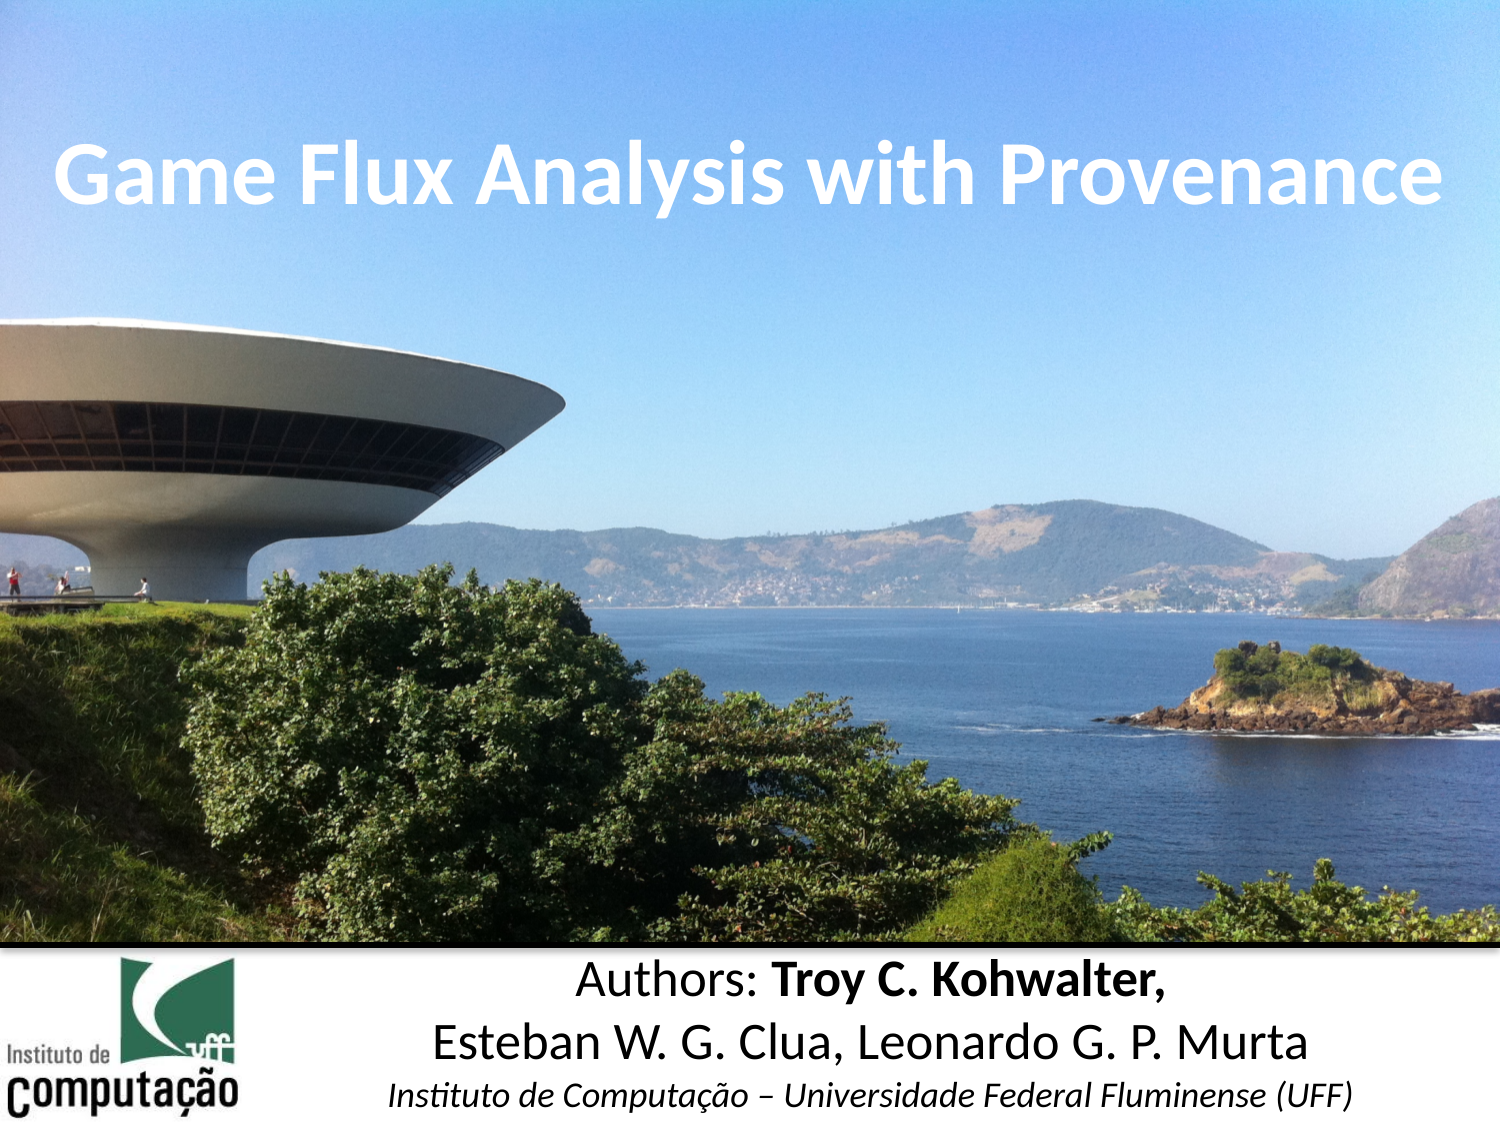

# Game Flux Analysis with Provenance
Authors: Troy C. Kohwalter,
Esteban W. G. Clua, Leonardo G. P. Murta
Instituto de Computação – Universidade Federal Fluminense (UFF)